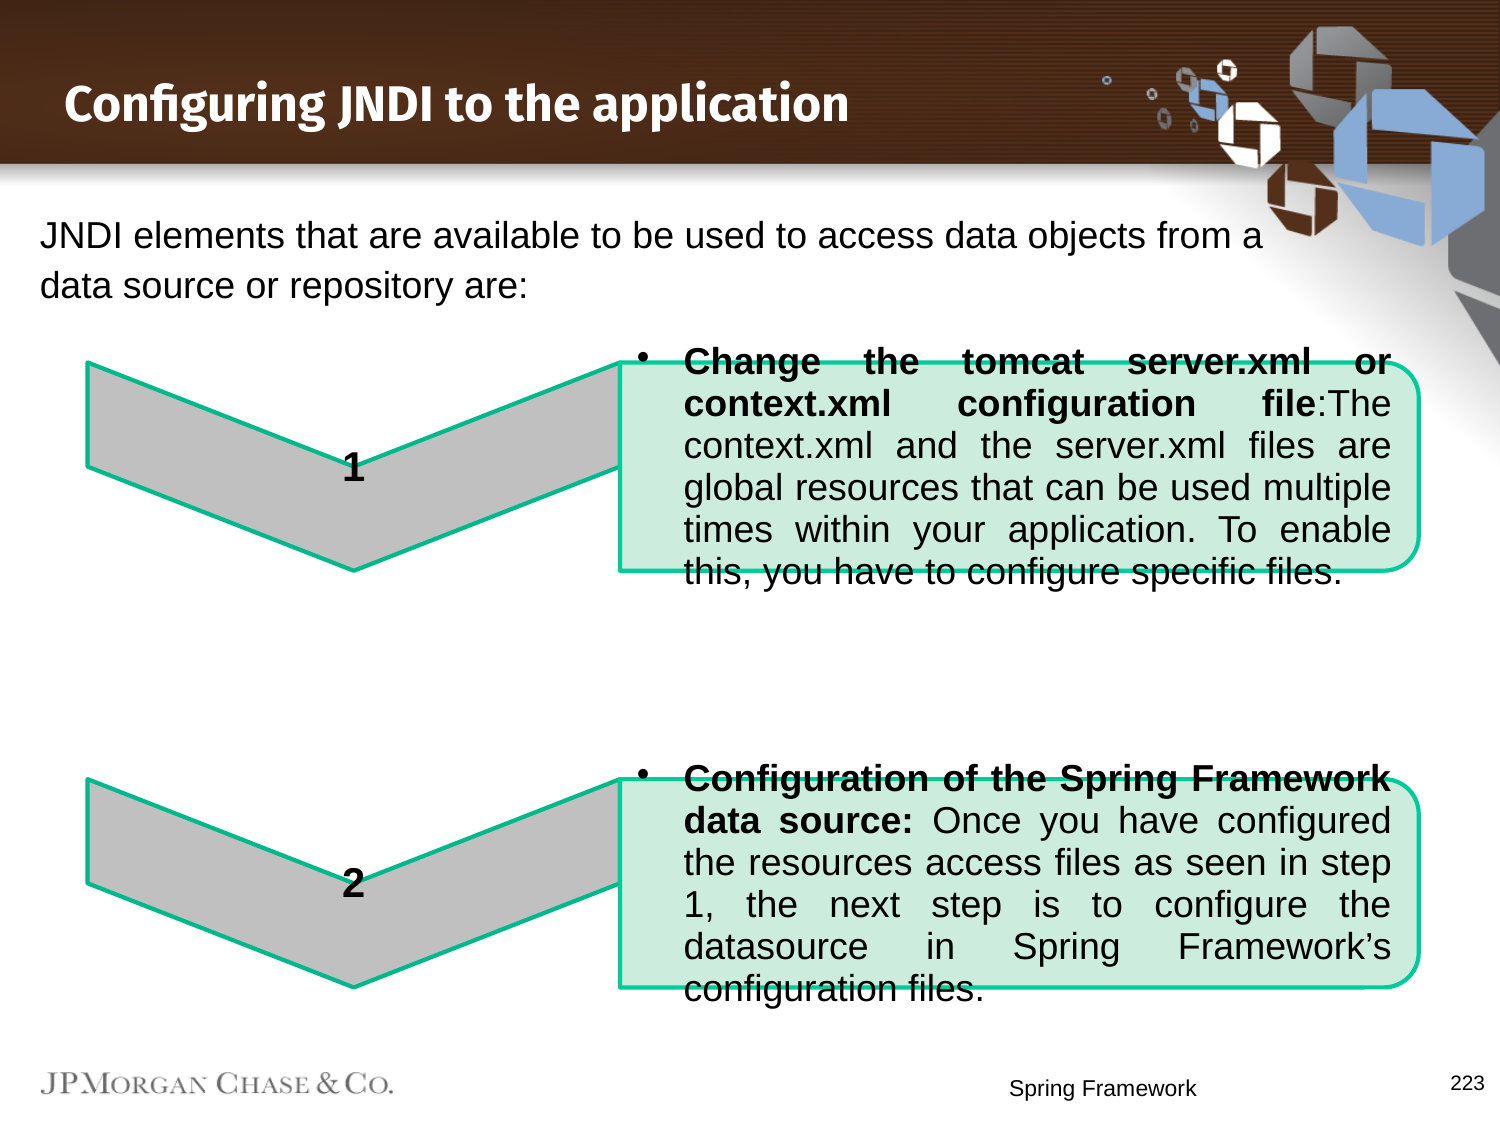

Configuring JNDI to the application
JNDI elements that are available to be used to access data objects from a
data source or repository are:
1
Change the tomcat server.xml or context.xml configuration file:The context.xml and the server.xml files are global resources that can be used multiple times within your application. To enable this, you have to configure specific files.
2
Configuration of the Spring Framework data source: Once you have configured the resources access files as seen in step 1, the next step is to configure the datasource in Spring Framework’s configuration files.
223
Spring Framework